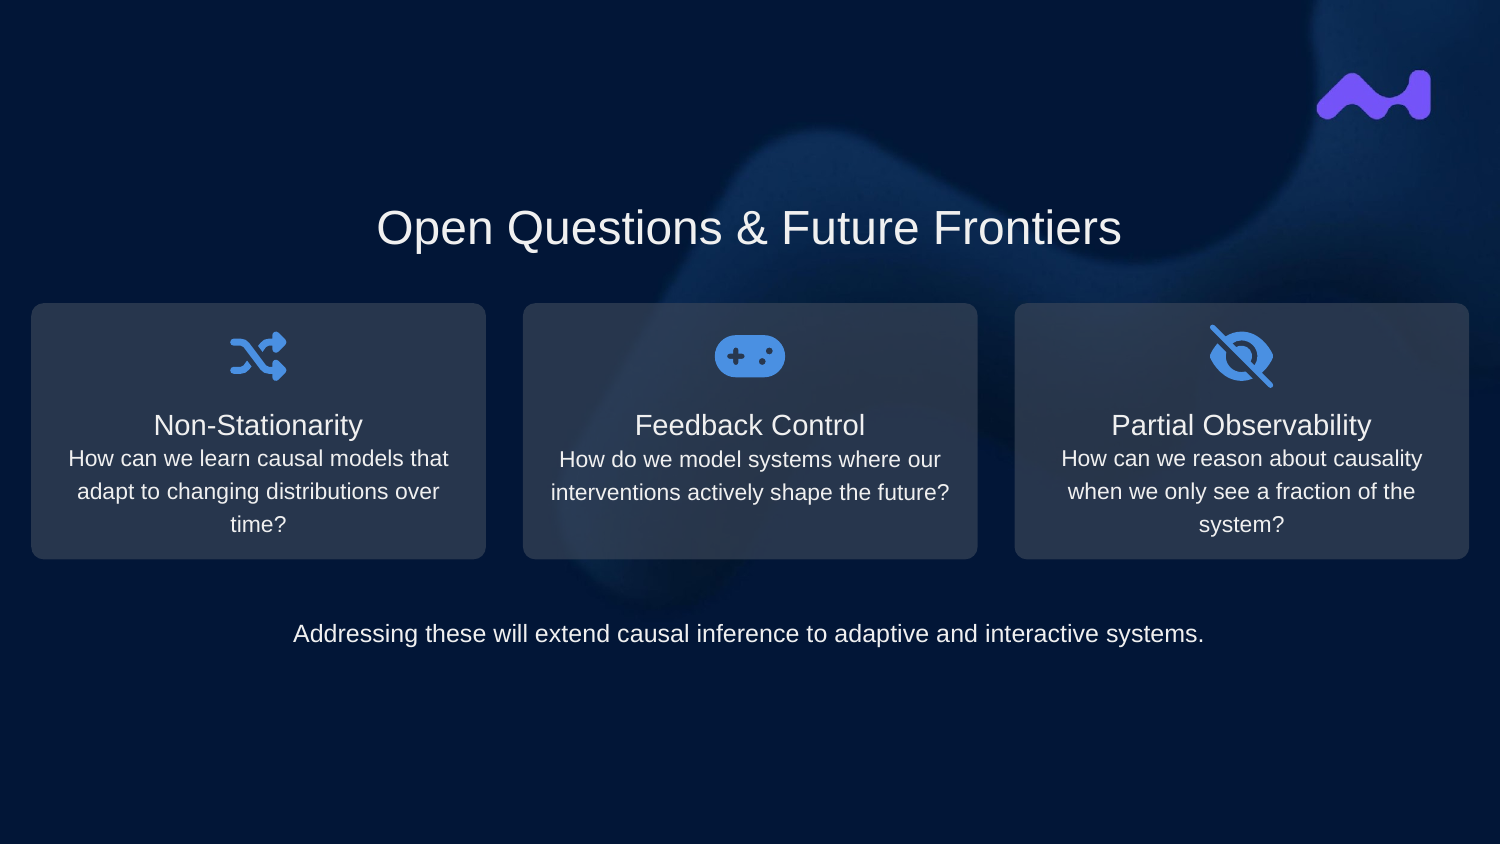

Open Questions & Future Frontiers

Non-Stationarity
Feedback Control
Partial Observability
How can we learn causal models that adapt to changing distributions over time?
How do we model systems where our interventions actively shape the future?
How can we reason about causality when we only see a fraction of the system?
Addressing these will extend causal inference to adaptive and interactive systems.